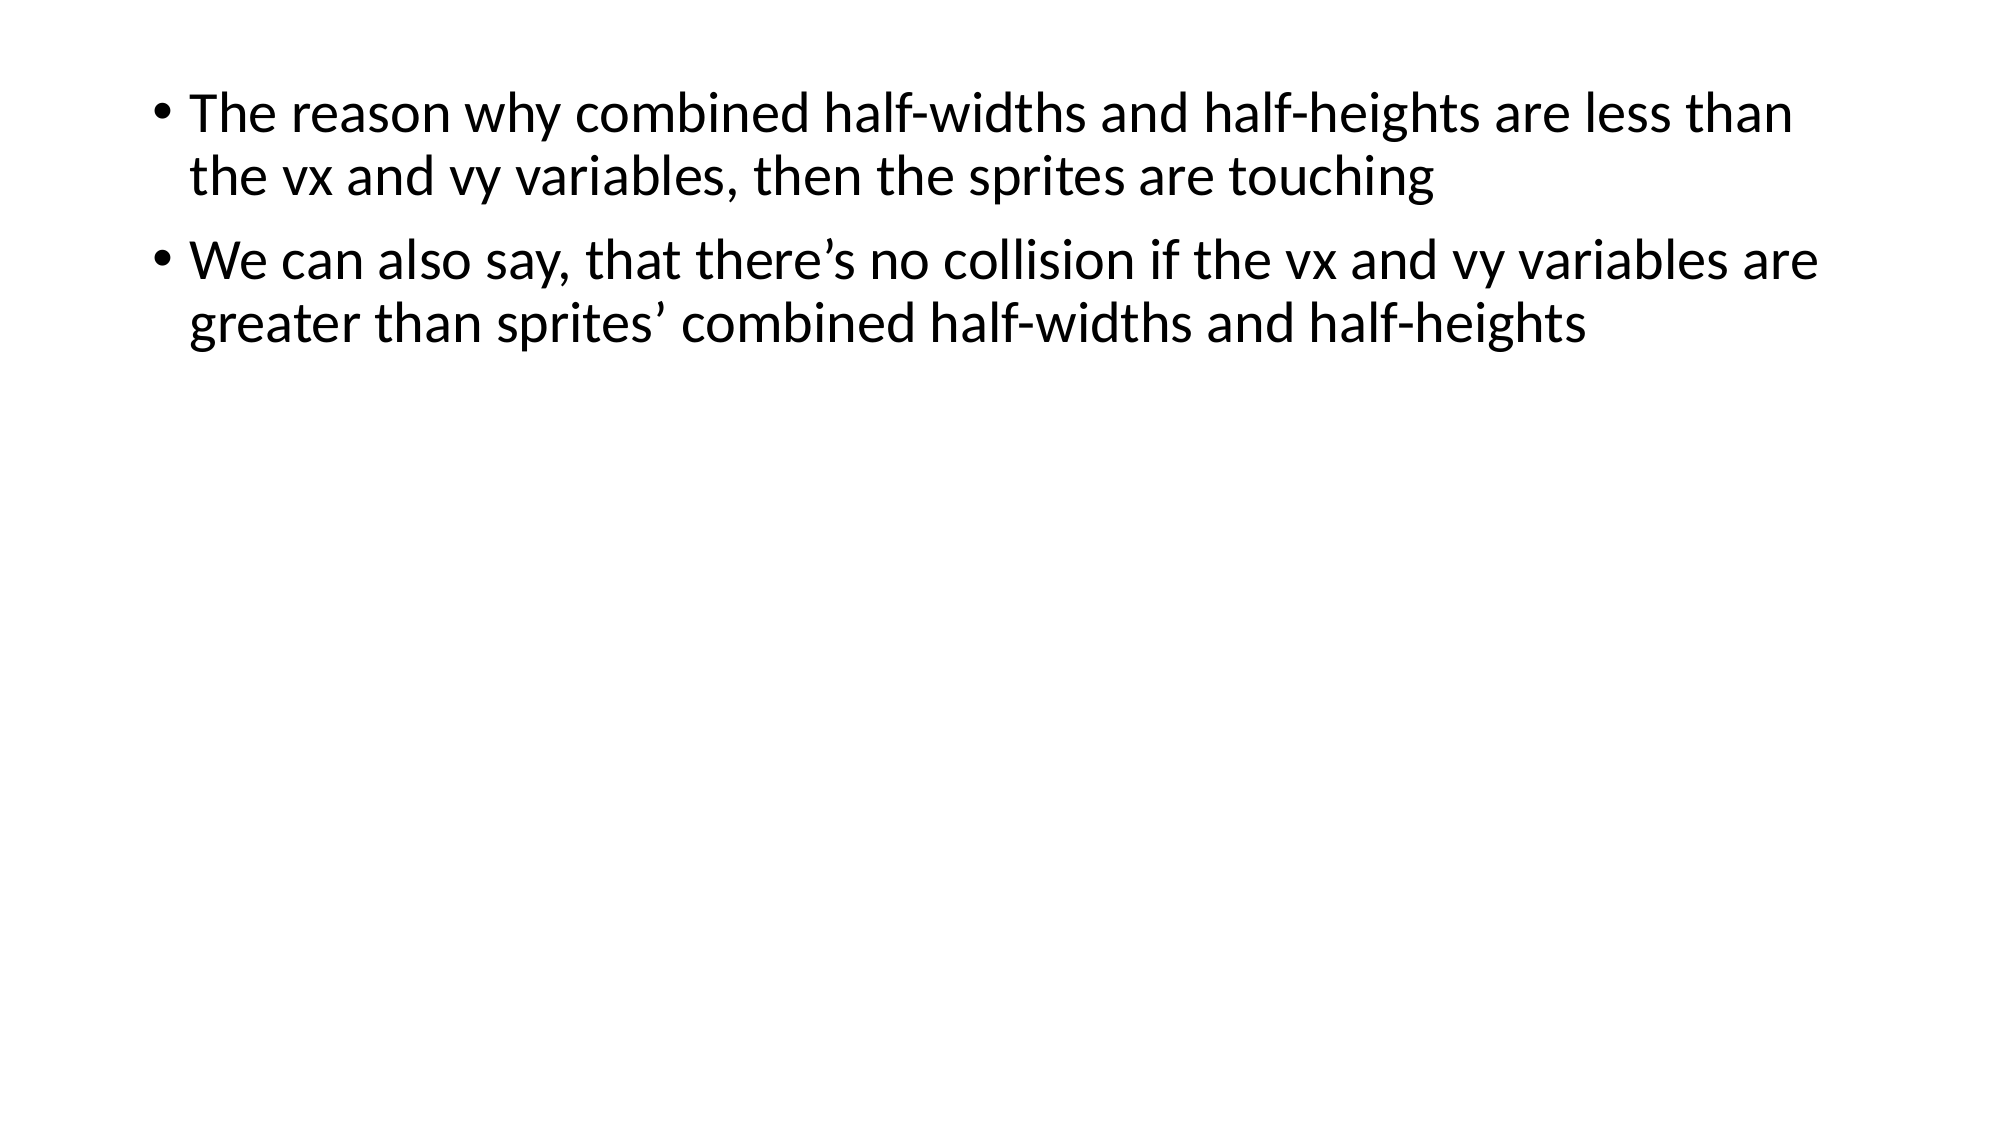

The reason why combined half-widths and half-heights are less than the vx and vy variables, then the sprites are touching
We can also say, that there’s no collision if the vx and vy variables are greater than sprites’ combined half-widths and half-heights